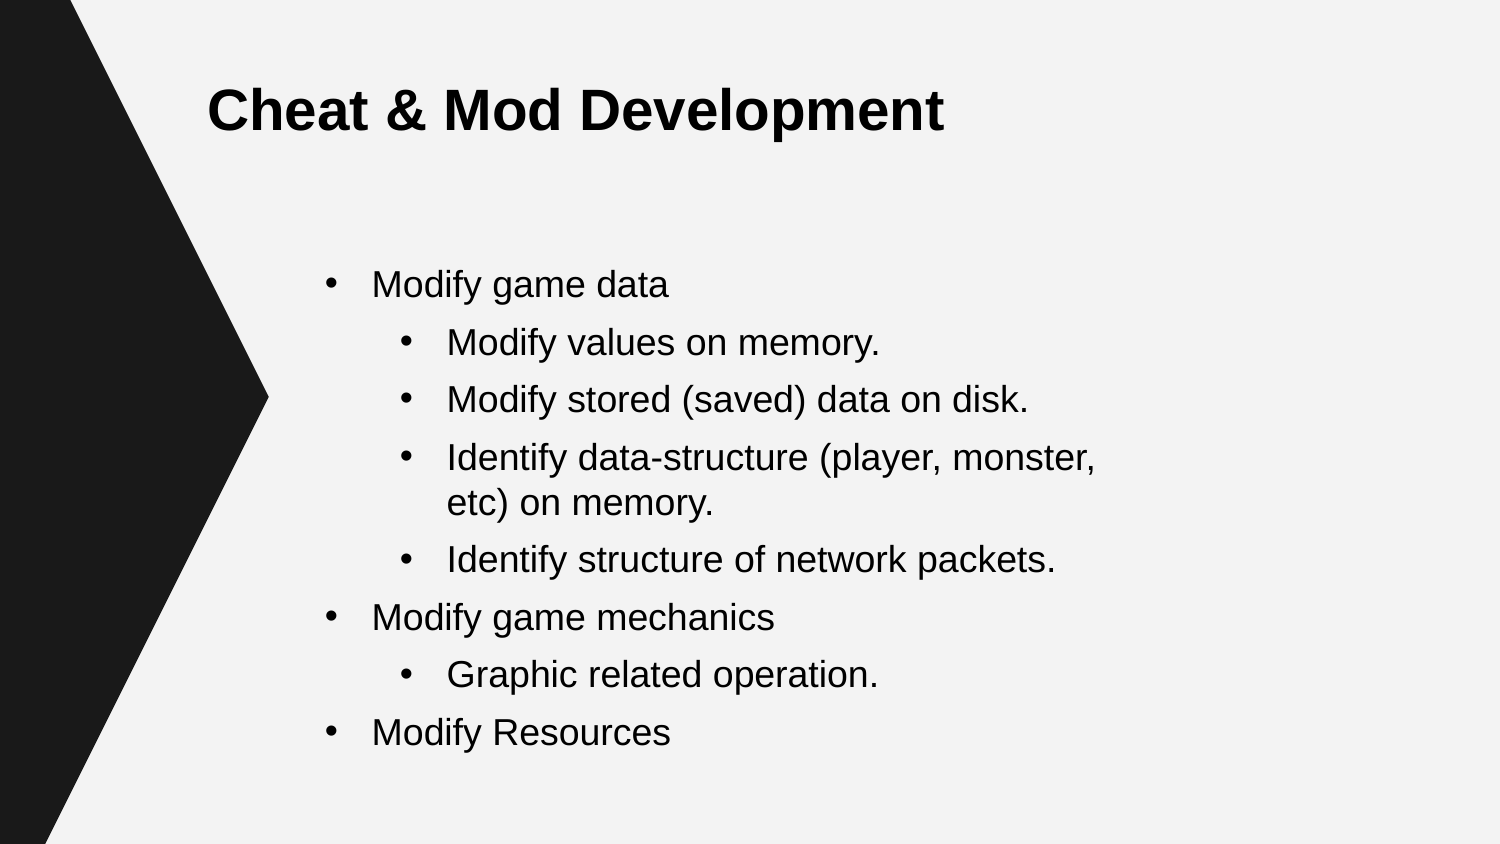

Cheat & Mod Development
Modify game data
Modify values on memory.
Modify stored (saved) data on disk.
Identify data-structure (player, monster, etc) on memory.
Identify structure of network packets.
Modify game mechanics
Graphic related operation.
Modify Resources